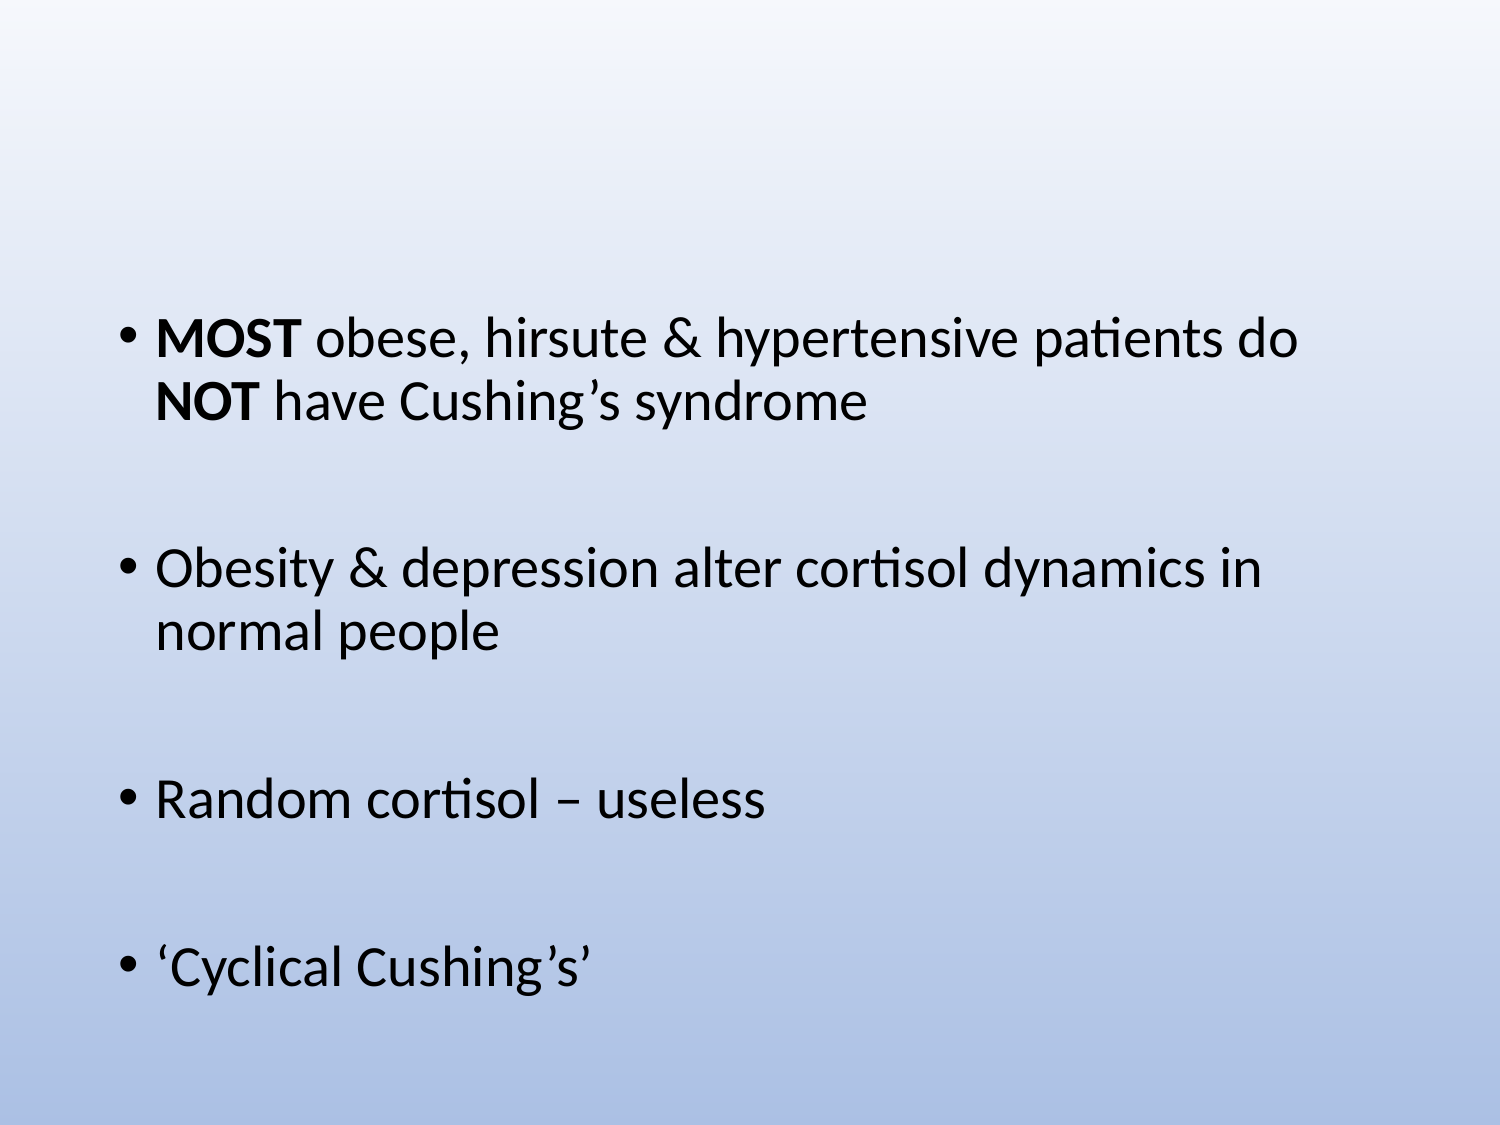

#
MOST obese, hirsute & hypertensive patients do NOT have Cushing’s syndrome

Obesity & depression alter cortisol dynamics in normal people

Random cortisol – useless

‘Cyclical Cushing’s’